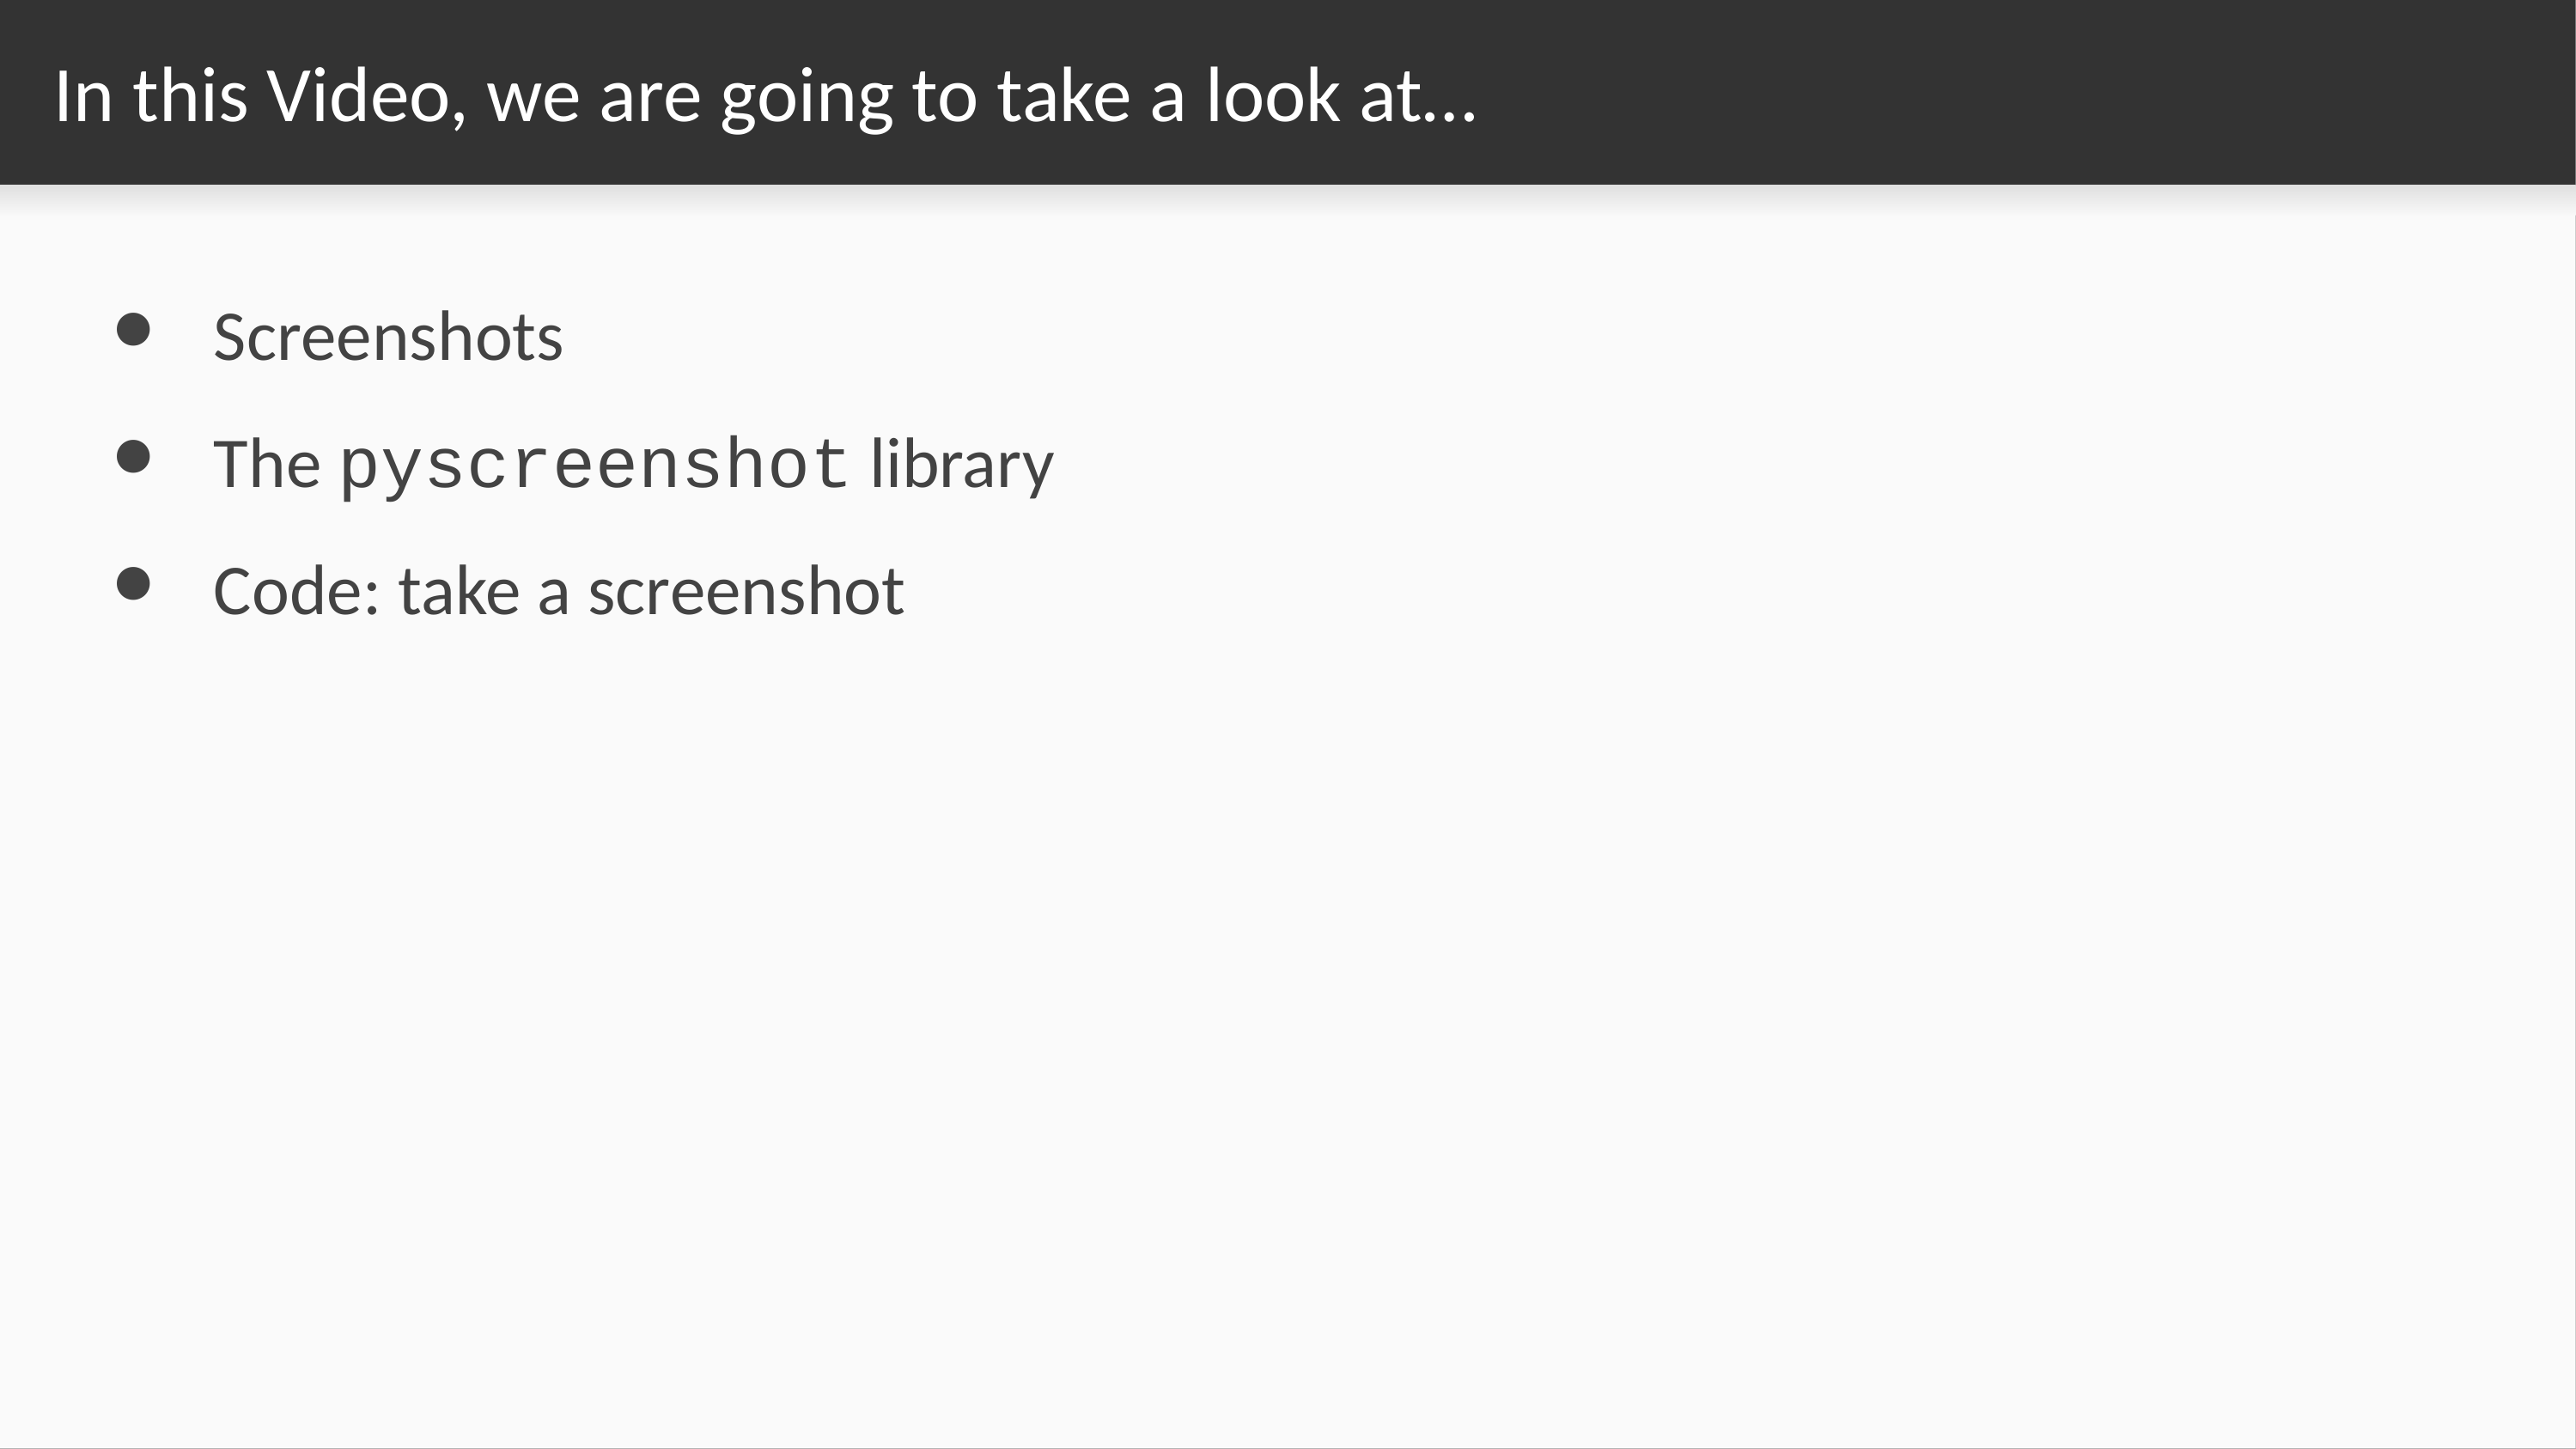

# In this Video, we are going to take a look at…
Screenshots
The pyscreenshot library
Code: take a screenshot